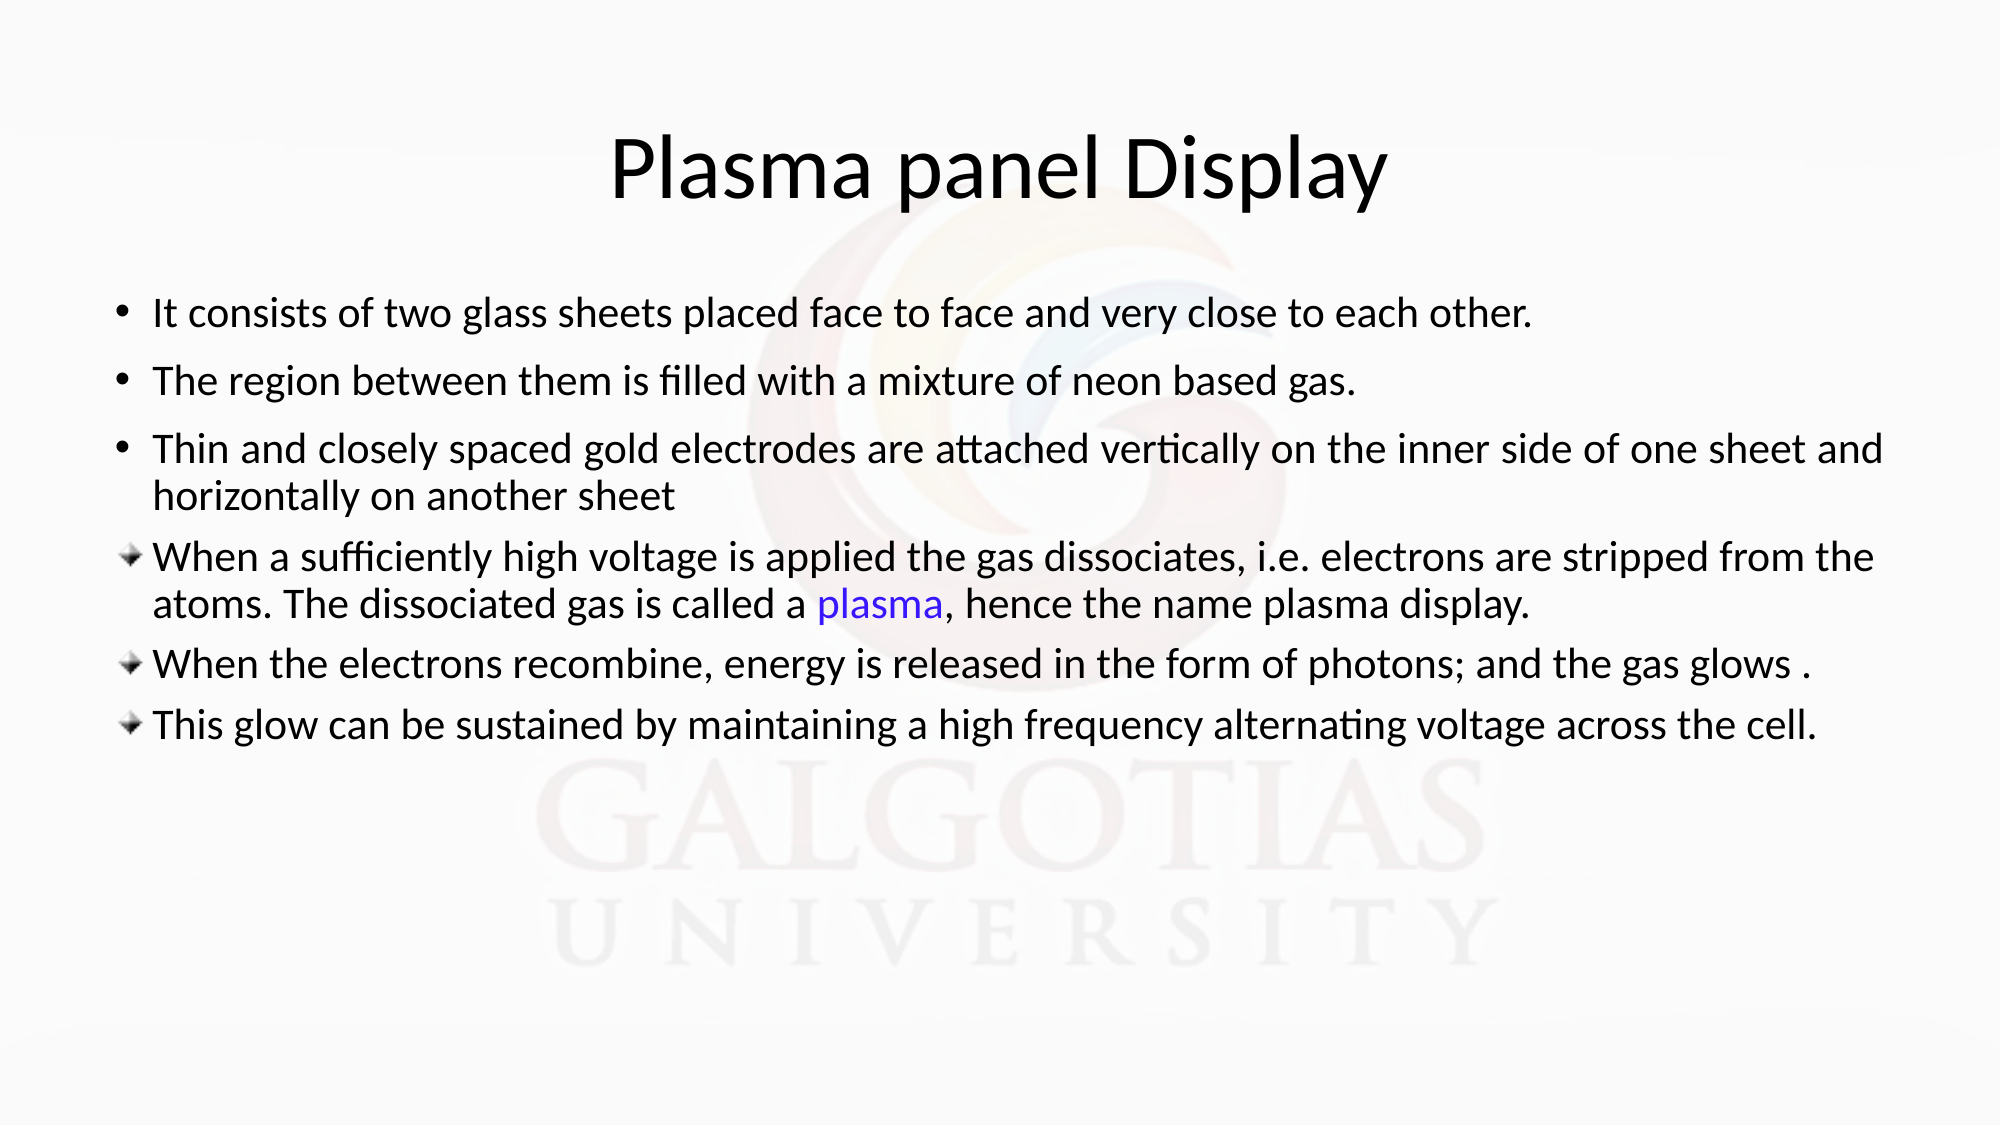

# Plasma panel Display
It consists of two glass sheets placed face to face and very close to each other.
The region between them is filled with a mixture of neon based gas.
Thin and closely spaced gold electrodes are attached vertically on the inner side of one sheet and horizontally on another sheet
When a sufficiently high voltage is applied the gas dissociates, i.e. electrons are stripped from the atoms. The dissociated gas is called a plasma, hence the name plasma display.
When the electrons recombine, energy is released in the form of photons; and the gas glows .
This glow can be sustained by maintaining a high frequency alternating voltage across the cell.